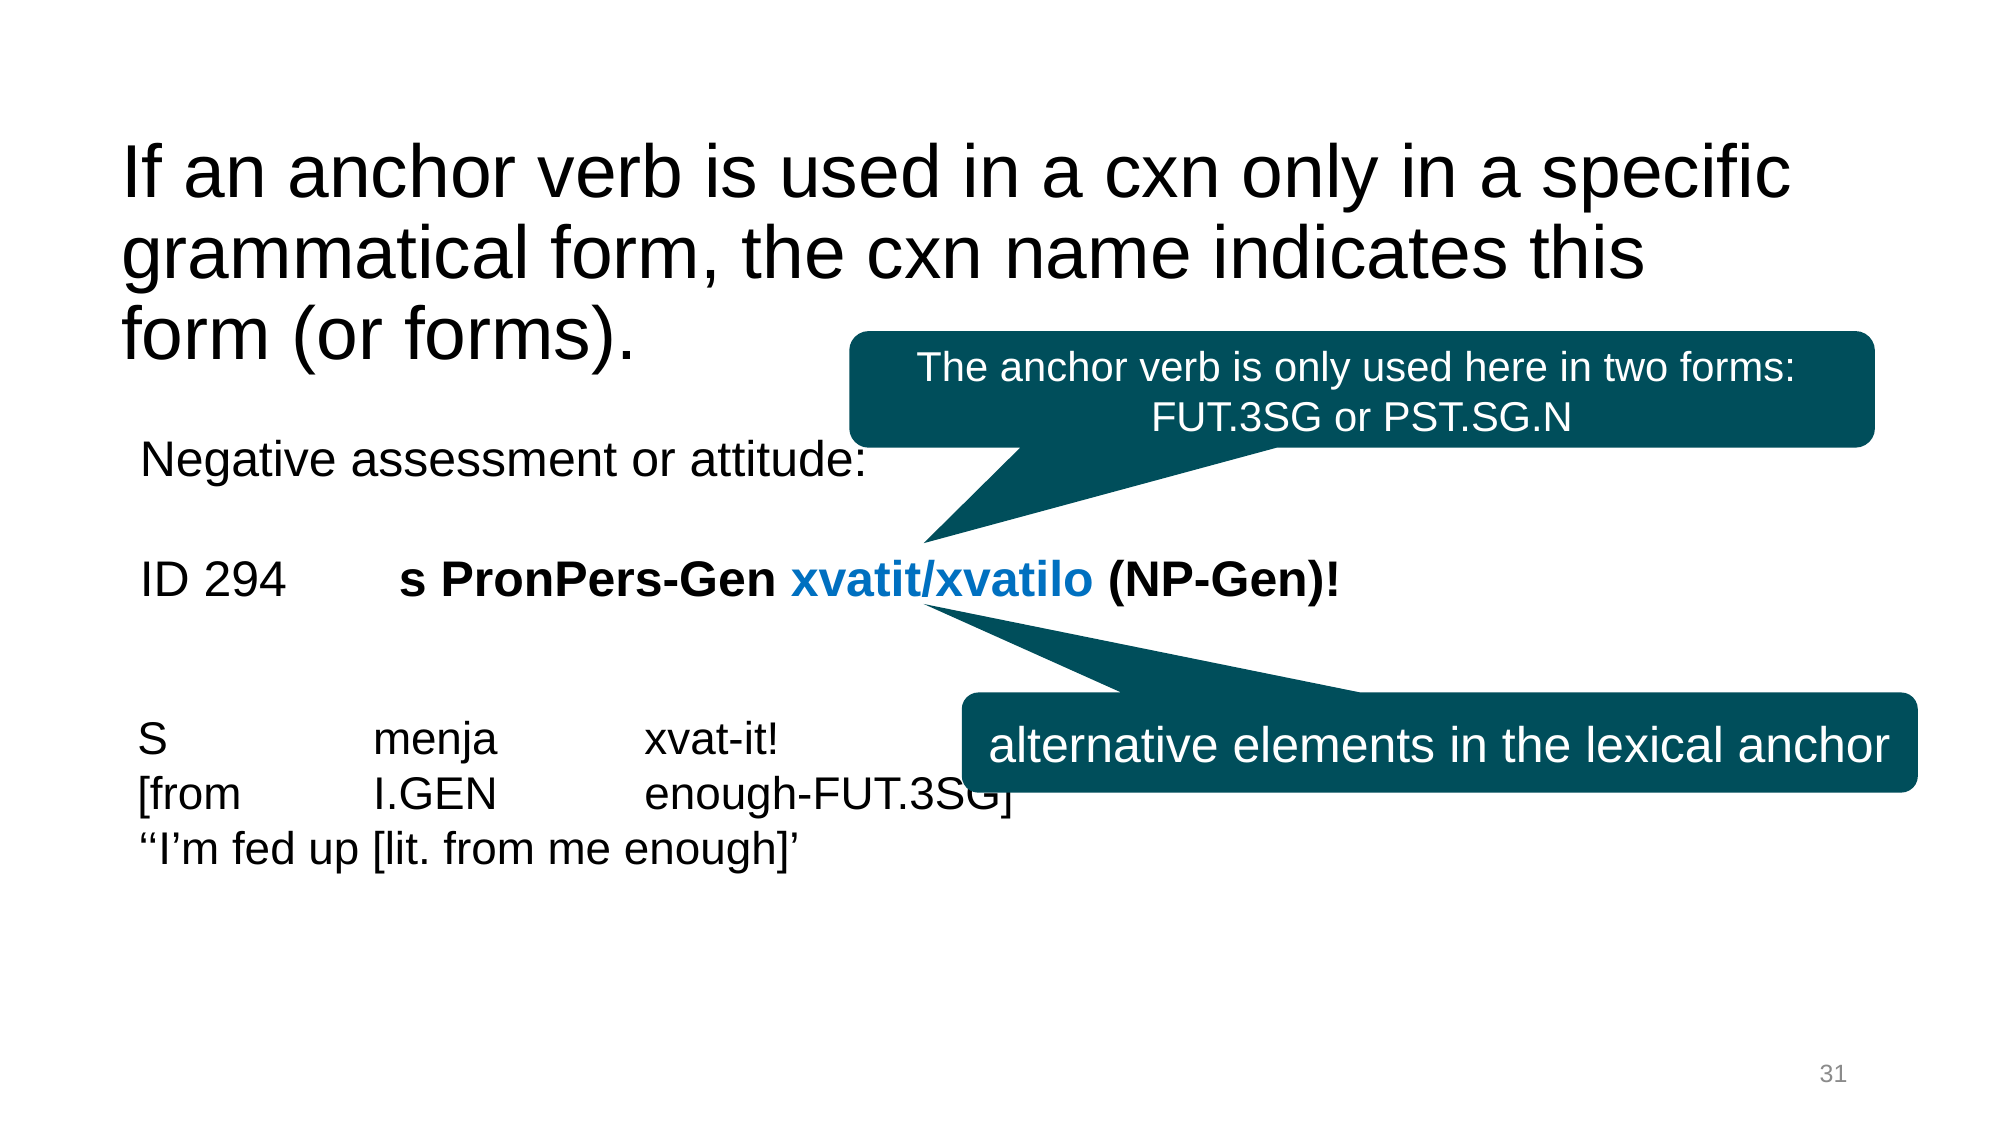

# If an anchor verb is used in a cxn only in a specific grammatical form, the cxn name indicates this form (or forms).
The anchor verb is only used here in two forms:
FUT.3SG or PST.SG.N
Negative assessment or attitude:

ID 294        s PronPers-Gen xvatit/xvatilo (NP-Gen)!

alternative elements in the lexical anchor
| S | menja | xvat-it! |  |
| --- | --- | --- | --- |
| [from | I.gen | enough-fut.3sg] |  |
| ‘‘I’m fed up [lit. from me enough]’ |  |  |  |
31